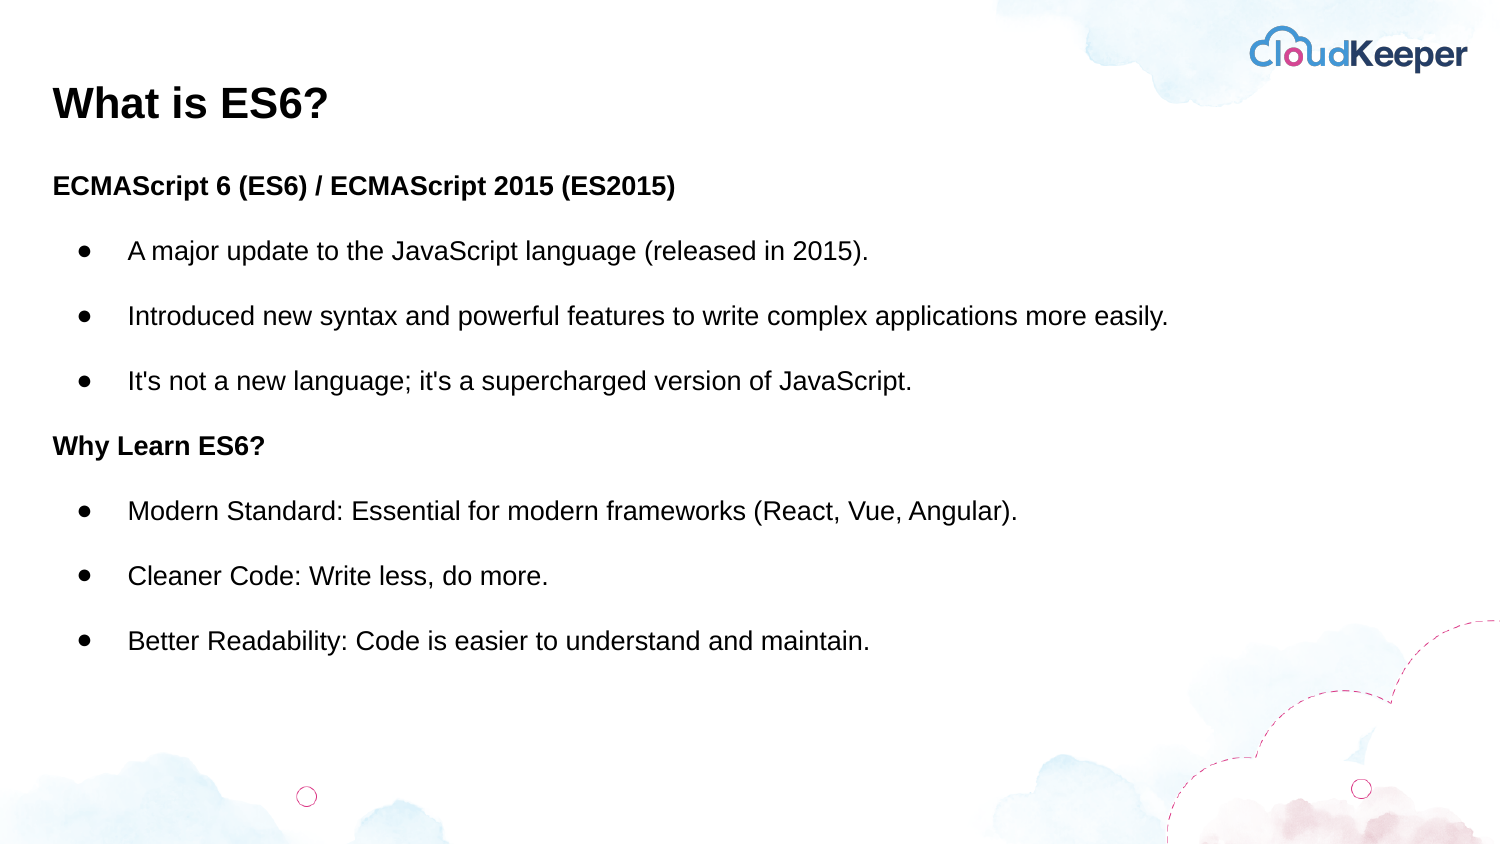

What is ES6?
ECMAScript 6 (ES6) / ECMAScript 2015 (ES2015)

A major update to the JavaScript language (released in 2015).

Introduced new syntax and powerful features to write complex applications more easily.

It's not a new language; it's a supercharged version of JavaScript.

Why Learn ES6?

Modern Standard: Essential for modern frameworks (React, Vue, Angular).

Cleaner Code: Write less, do more.

Better Readability: Code is easier to understand and maintain.